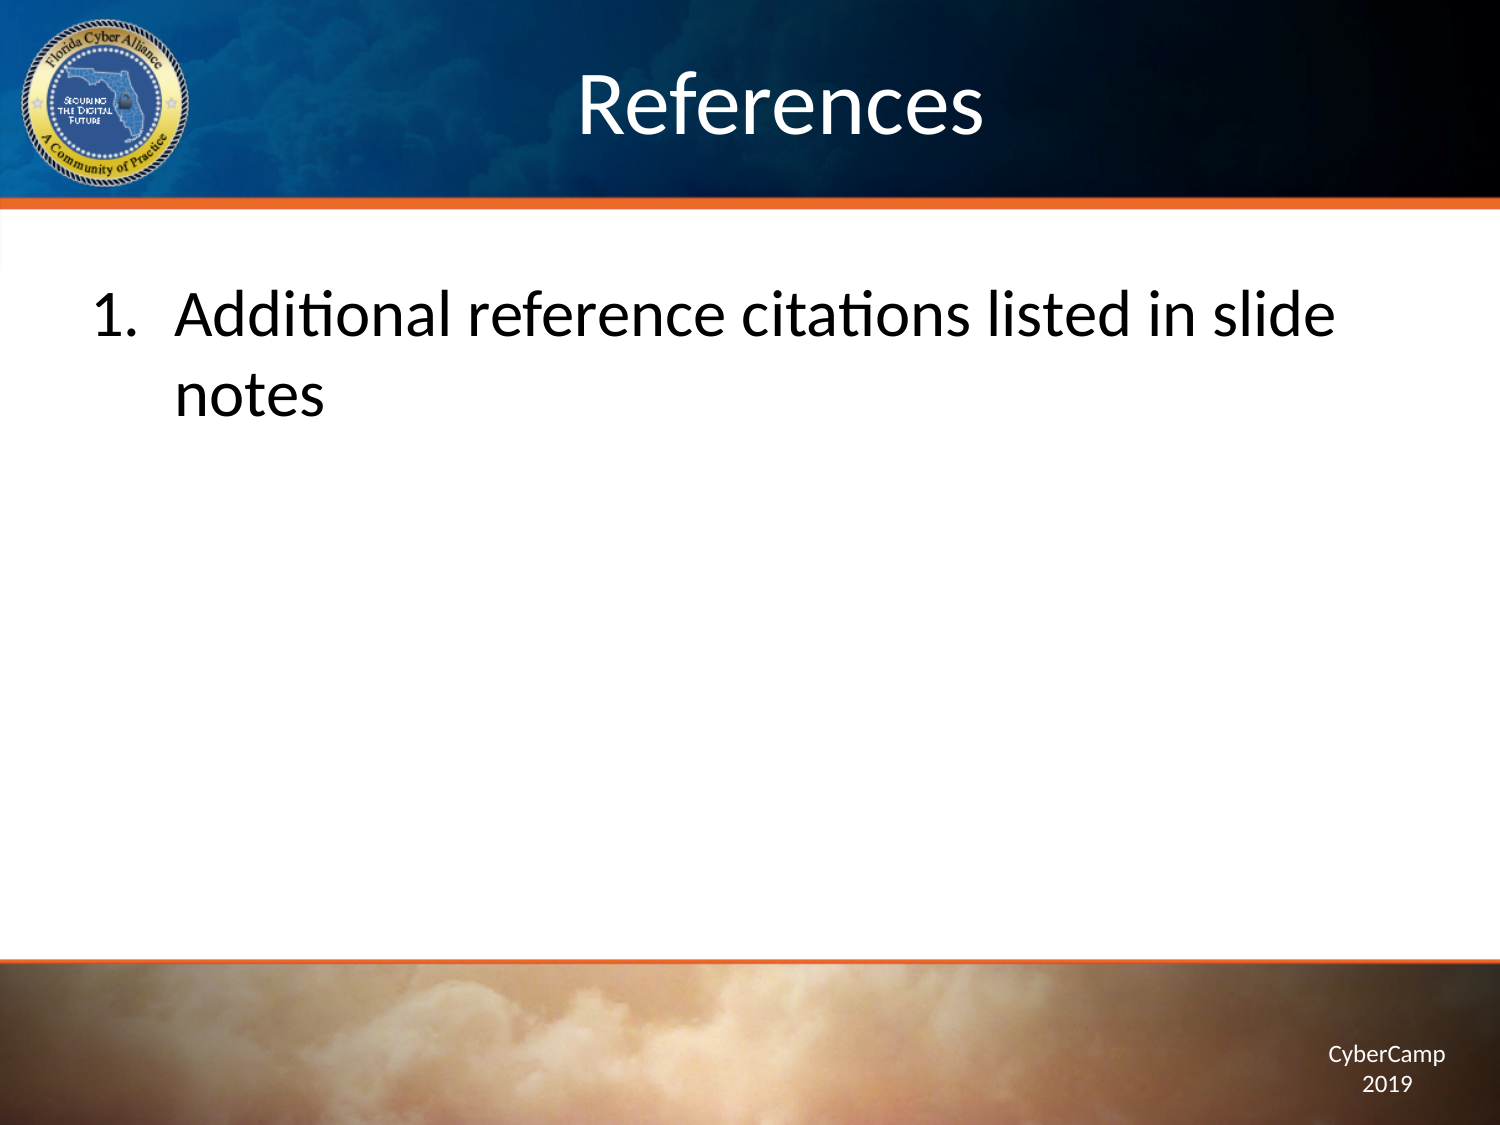

# References
Additional reference citations listed in slide notes